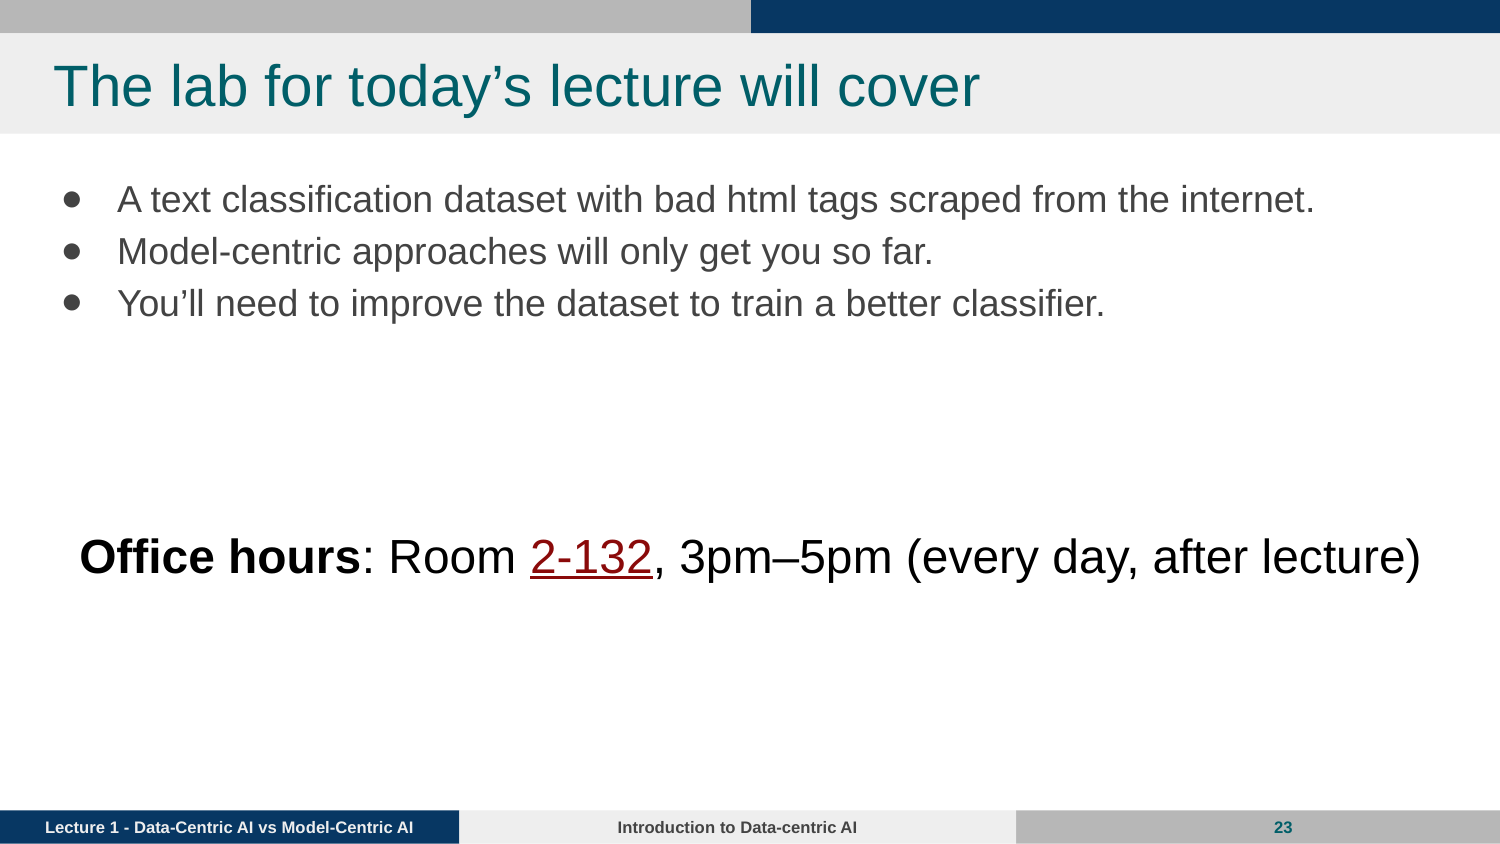

# The lab for today’s lecture will cover
A text classification dataset with bad html tags scraped from the internet.
Model-centric approaches will only get you so far.
You’ll need to improve the dataset to train a better classifier.
Office hours: Room 2-132, 3pm–5pm (every day, after lecture)
23